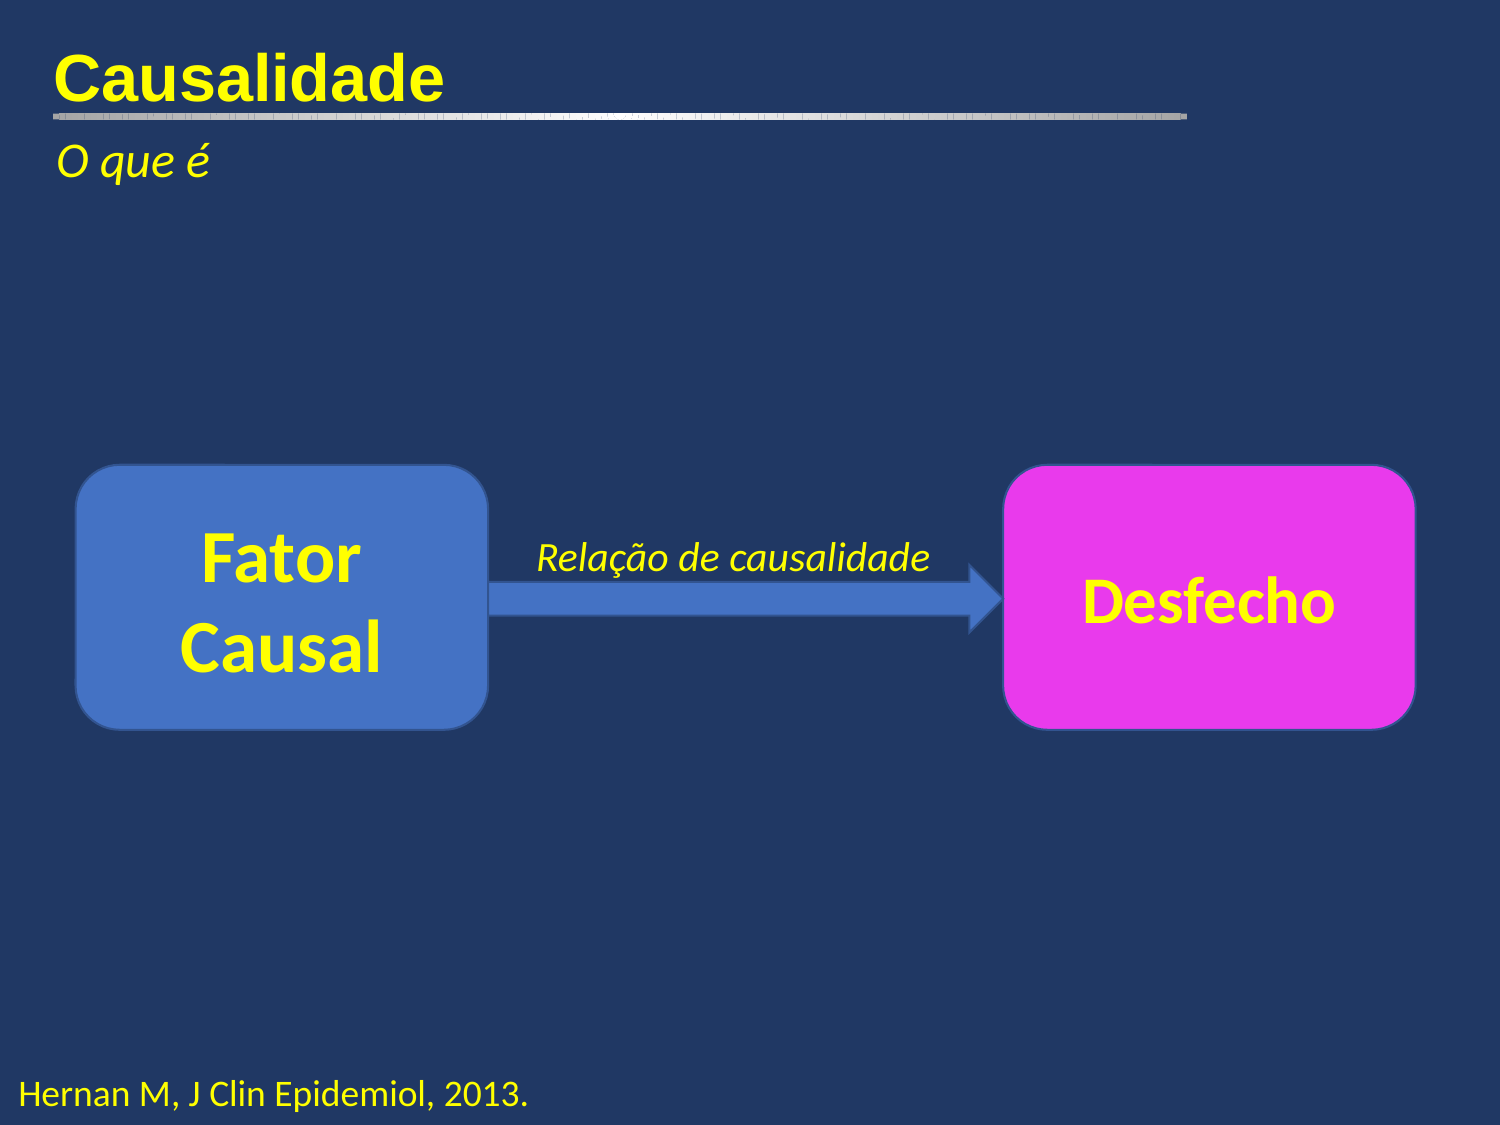

Causalidade

O que é
Fator Causal
Desfecho
Relação de causalidade

Hernan M, J Clin Epidemiol, 2013.